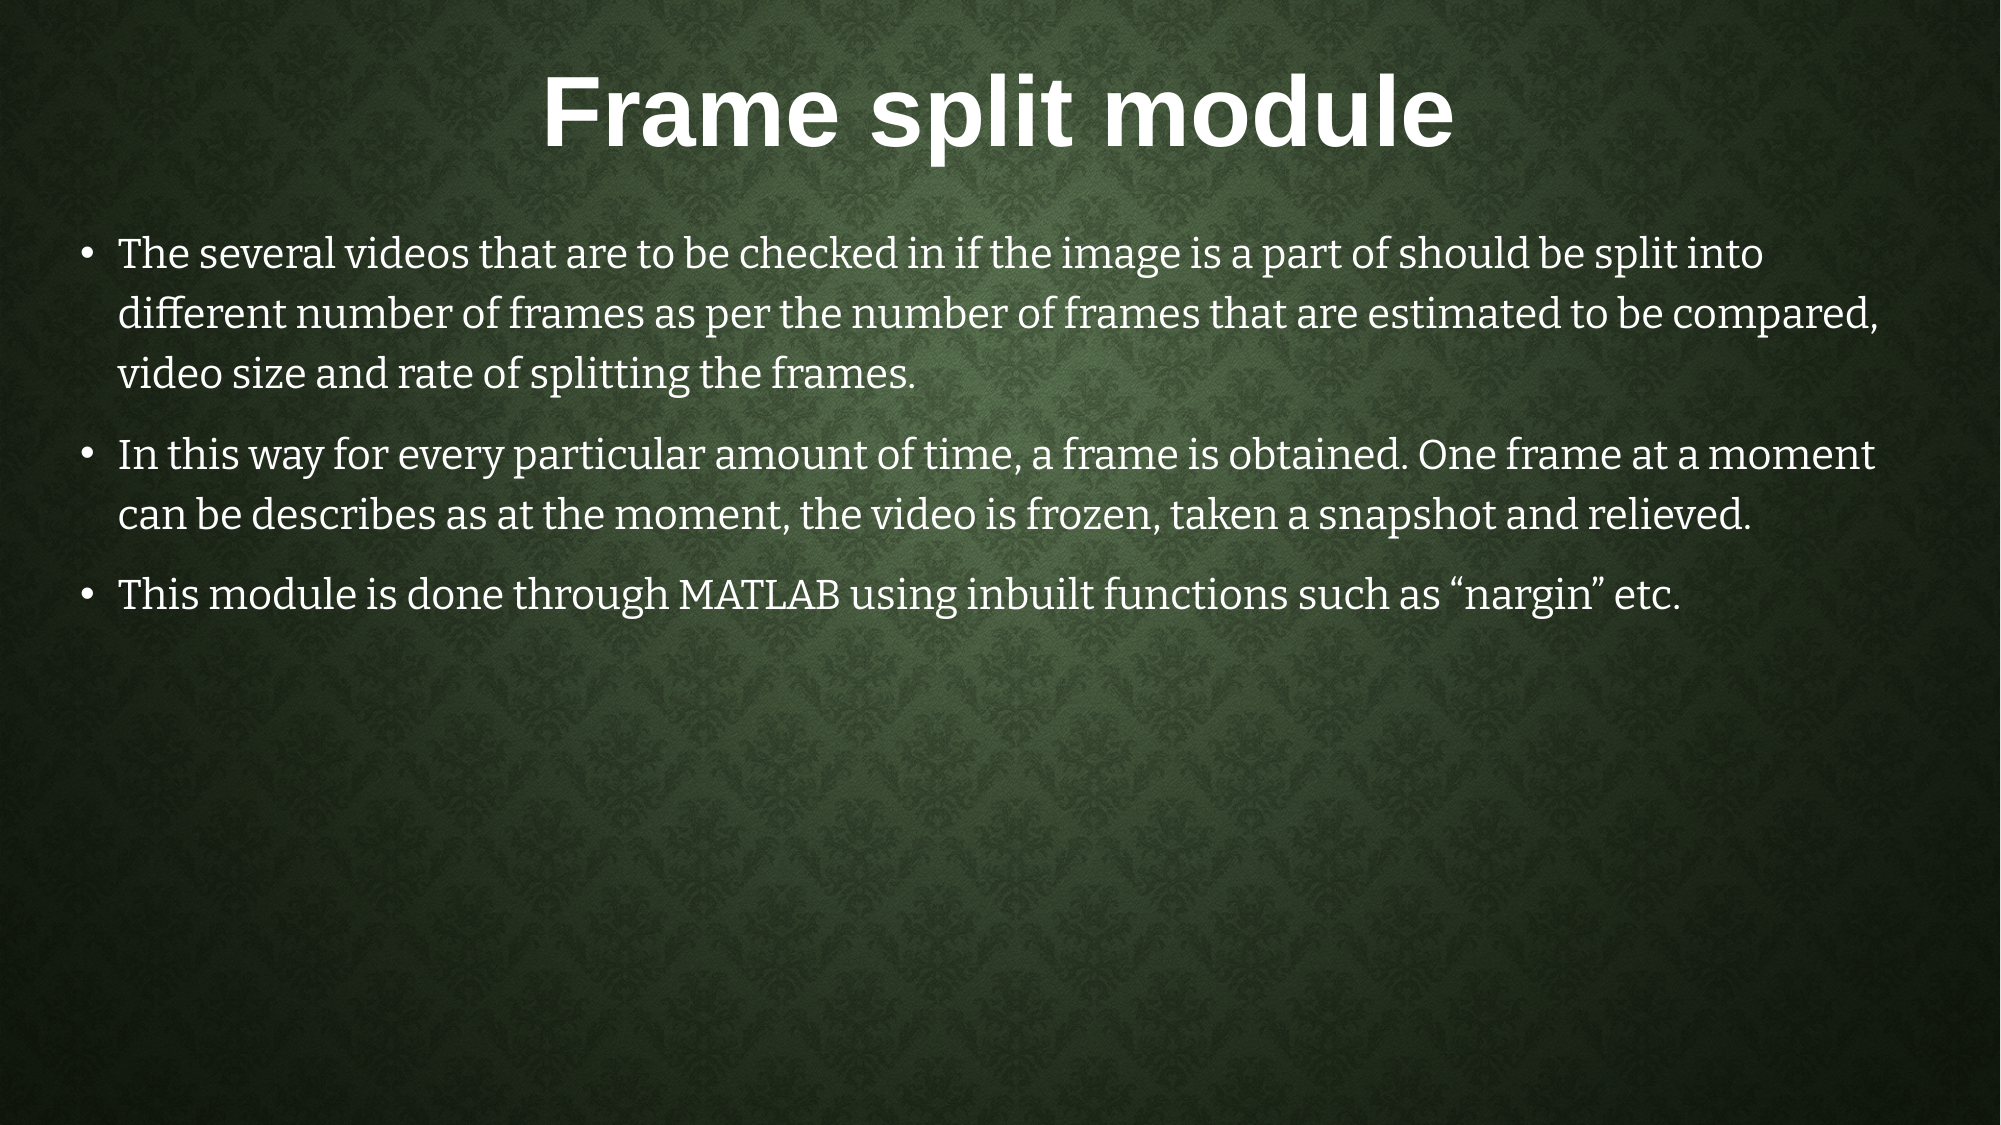

# Frame split module
The several videos that are to be checked in if the image is a part of should be split into different number of frames as per the number of frames that are estimated to be compared, video size and rate of splitting the frames.
In this way for every particular amount of time, a frame is obtained. One frame at a moment can be describes as at the moment, the video is frozen, taken a snapshot and relieved.
This module is done through MATLAB using inbuilt functions such as “nargin” etc.